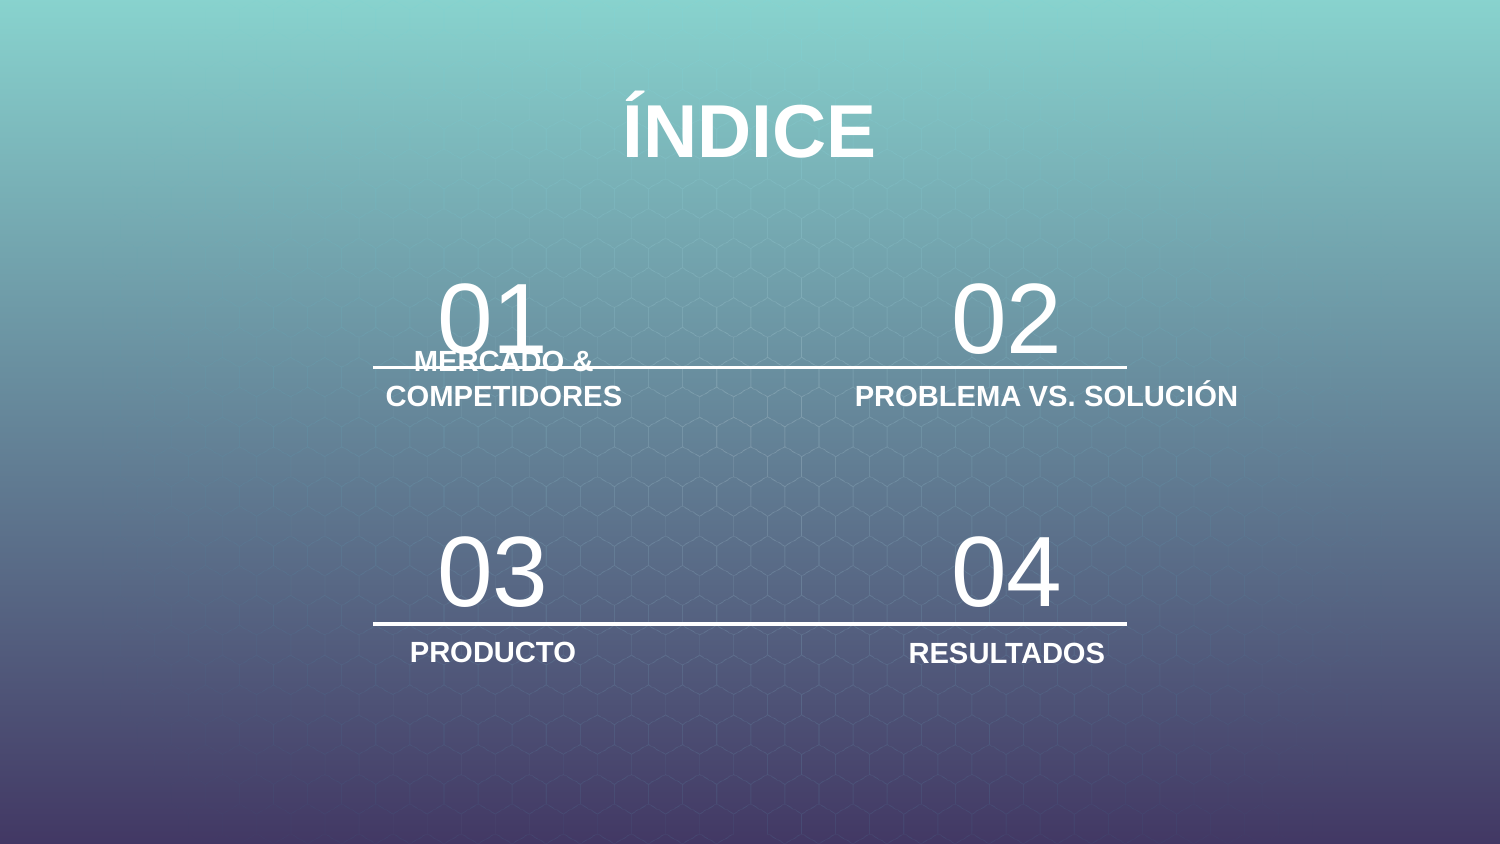

ÍNDICE
01
02
PROBLEMA VS. SOLUCIÓN
# MERCADO & COMPETIDORES
03
04
PRODUCTO
RESULTADOS